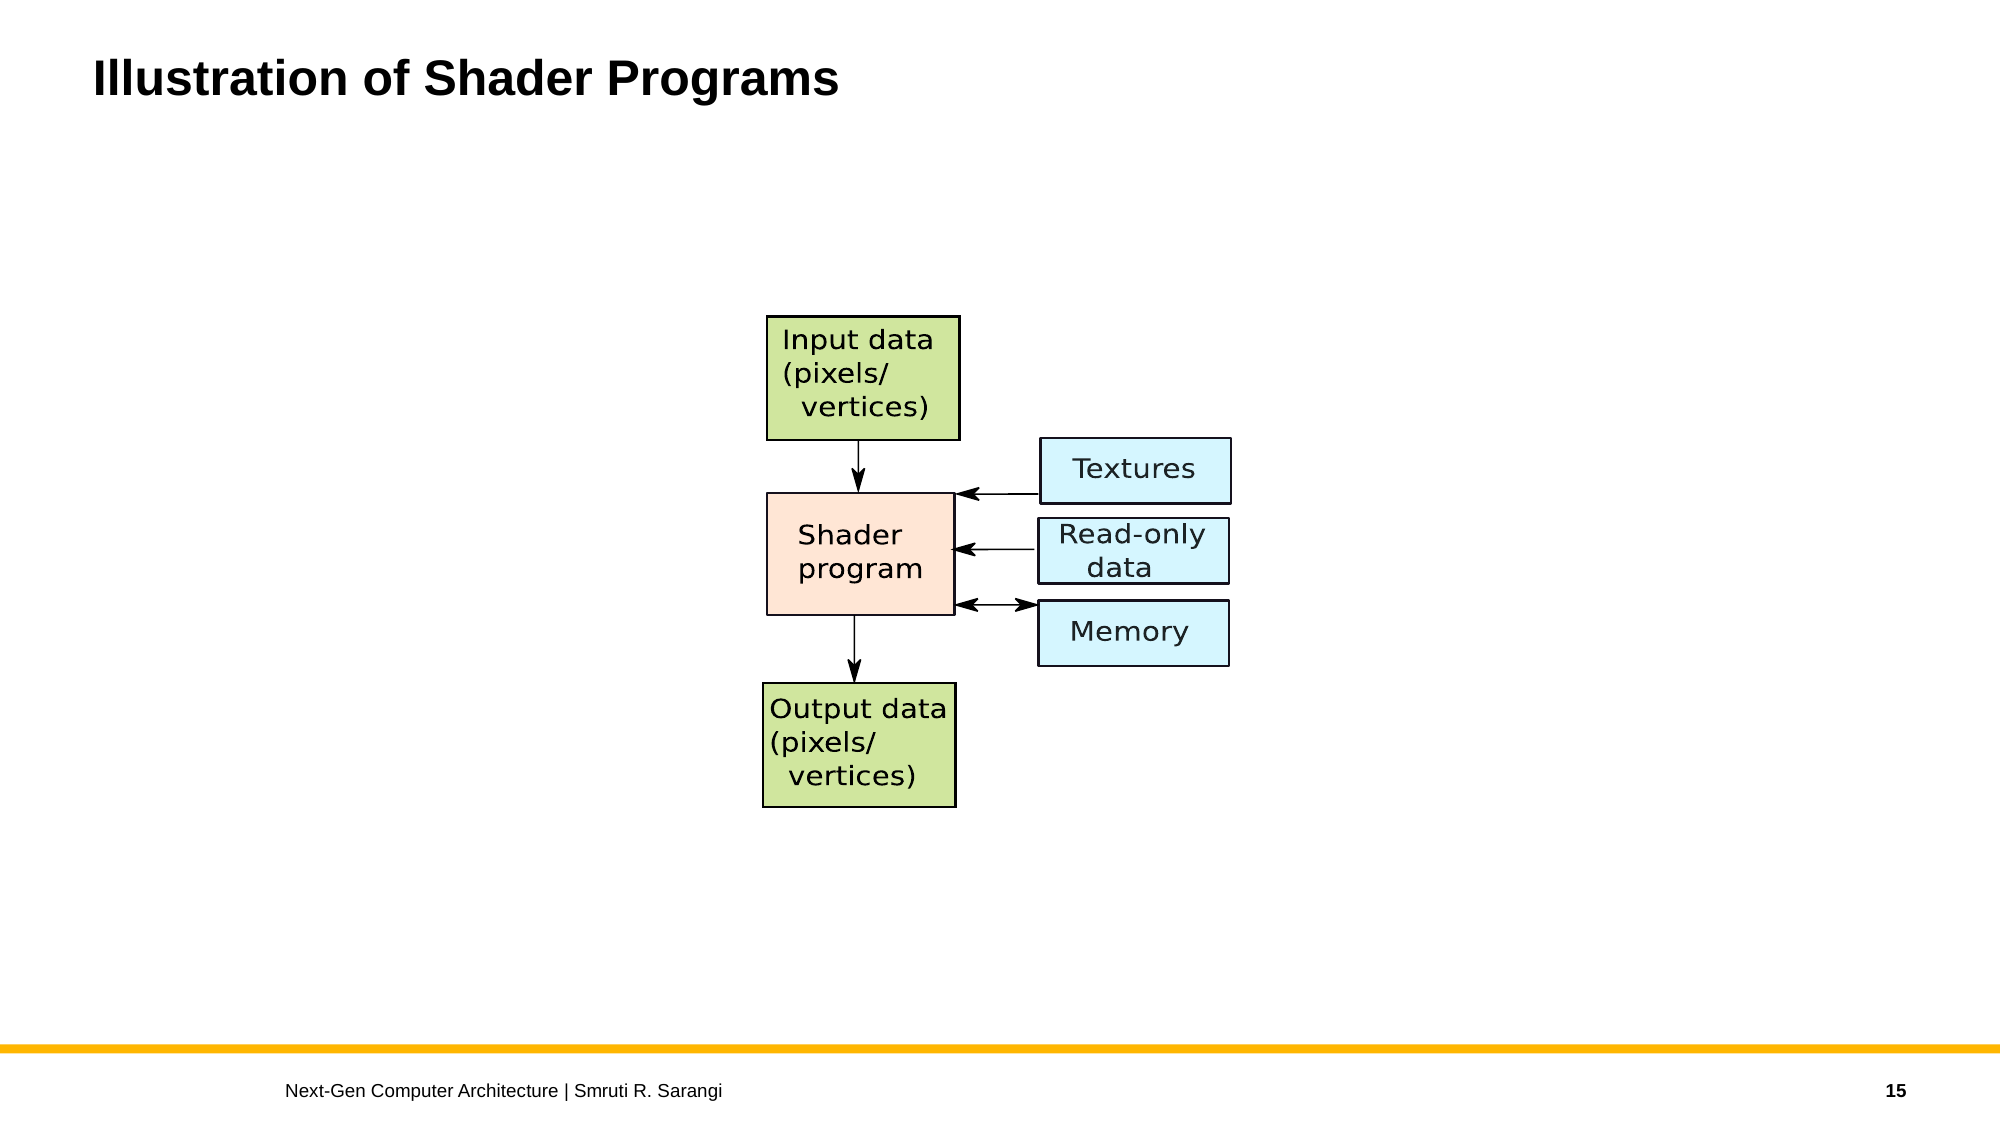

# Illustration of Shader Programs

15
Next-Gen Computer Architecture | Smruti R. Sarangi